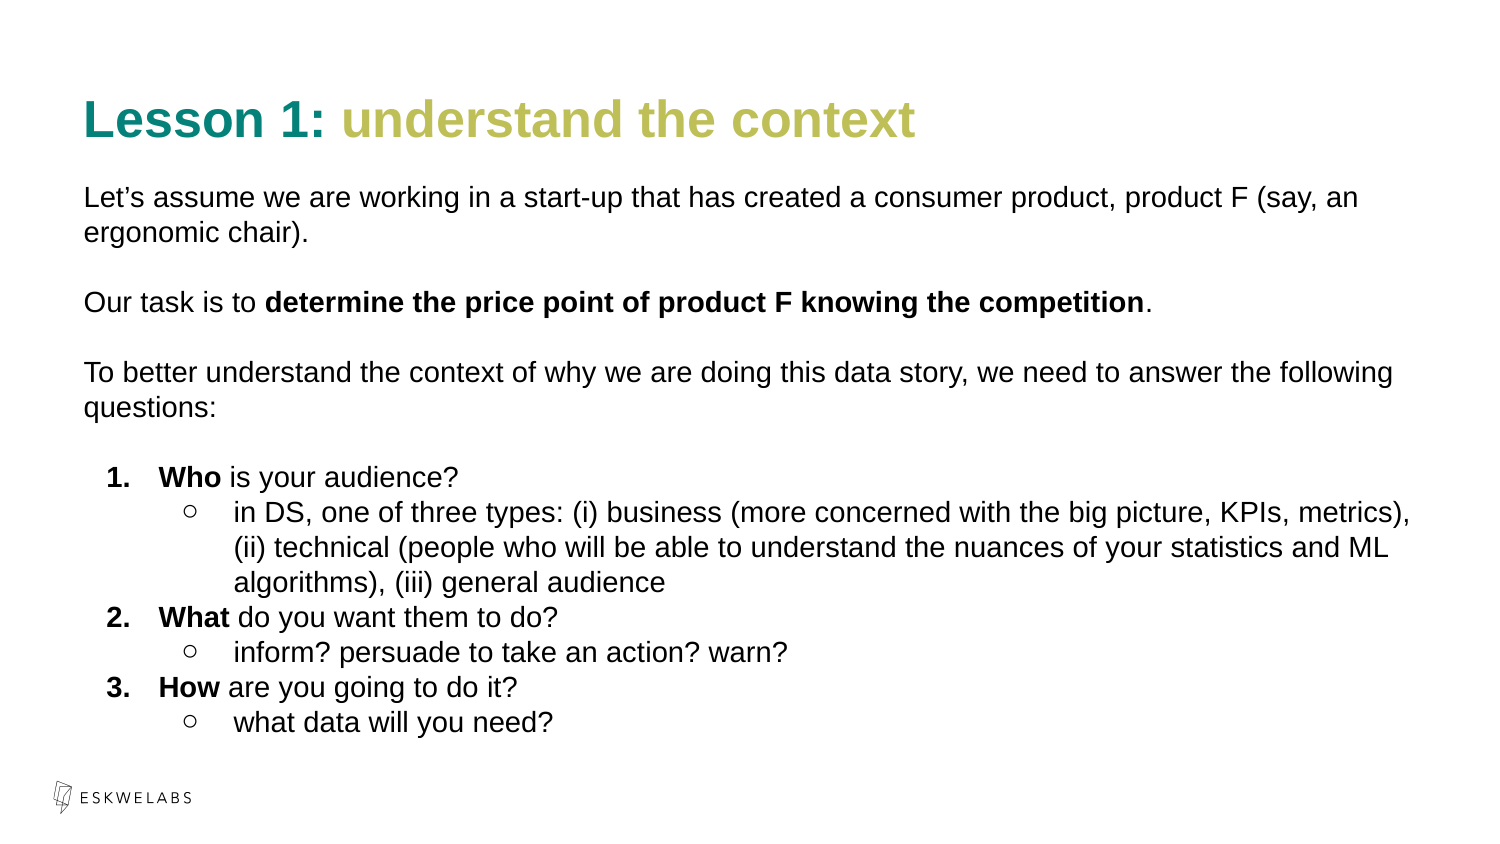

Lesson 1: understand the context
Let’s assume we are working in a start-up that has created a consumer product, product F (say, an ergonomic chair).

Our task is to determine the price point of product F knowing the competition.

To better understand the context of why we are doing this data story, we need to answer the following questions:

Who is your audience?
in DS, one of three types: (i) business (more concerned with the big picture, KPIs, metrics), (ii) technical (people who will be able to understand the nuances of your statistics and ML algorithms), (iii) general audience
What do you want them to do?
inform? persuade to take an action? warn?
How are you going to do it?
what data will you need?